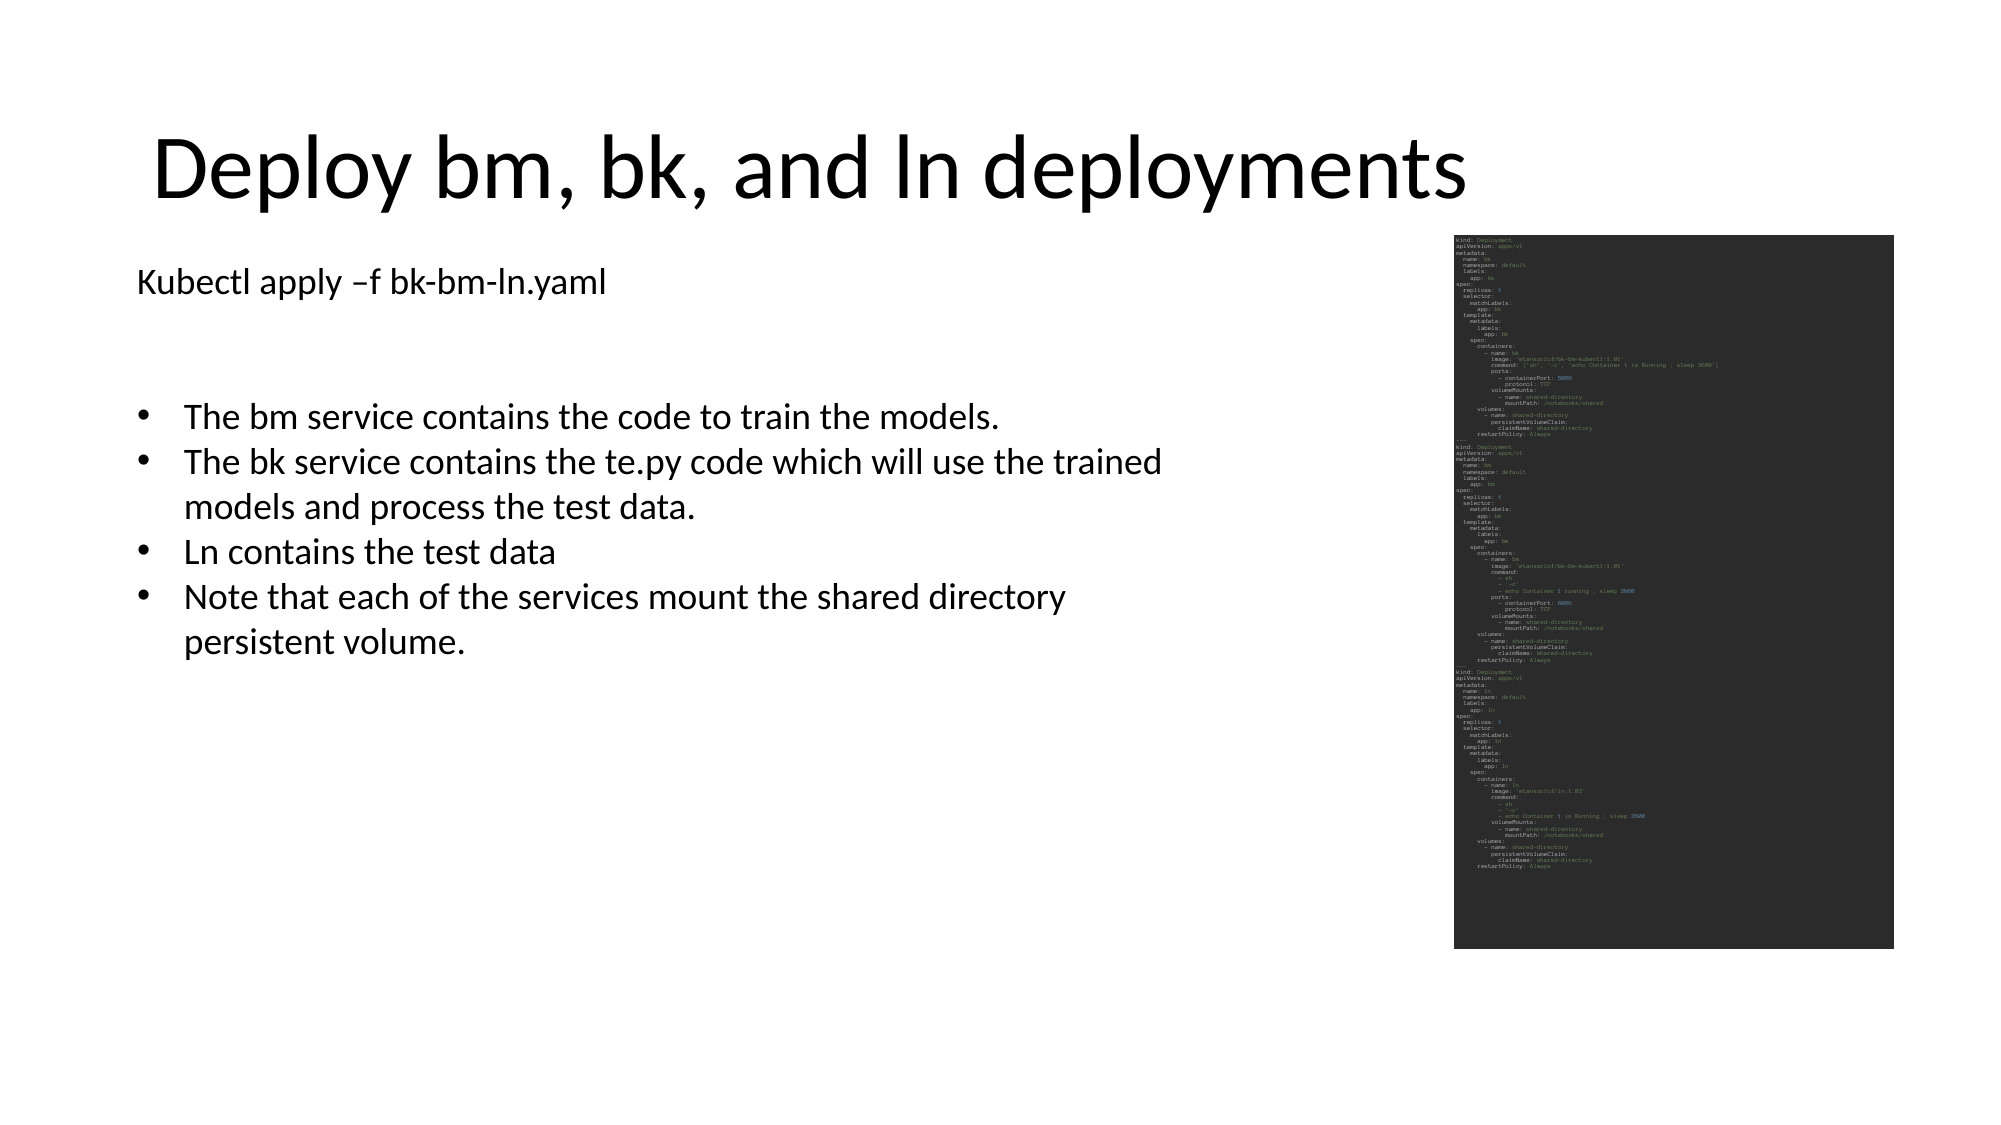

# Deploy bm, bk, and ln deployments
| kind: Deployment apiVersion: apps/v1 metadata:   name: bk   namespace: default   labels:     app: bk spec:   replicas: 1   selector:     matchLabels:       app: bk   template:     metadata:       labels:         app: bk     spec:       containers:         - name: bk           image: 'etansoclof/bk-bm-kubectl:1.01'           command: ['sh', '-c', 'echo Container 1 is Running ; sleep 3600']           ports:             - containerPort: 5000               protocol: TCP           volumeMounts:             - name: shared-directory               mountPath: /notebooks/shared       volumes:         - name: shared-directory           persistentVolumeClaim:             claimName: shared-directory       restartPolicy: Always --- kind: Deployment apiVersion: apps/v1 metadata:   name: bm   namespace: default   labels:     app: bm spec:   replicas: 1   selector:     matchLabels:       app: bm   template:     metadata:       labels:         app: bm     spec:       containers:         - name: bm           image: 'etansoclof/bk-bm-kubectl:1.01'           command:             - sh             - '-c'             - echo Container 1 running ; sleep 3600           ports:             - containerPort: 6006               protocol: TCP           volumeMounts:             - name: shared-directory               mountPath: /notebooks/shared       volumes:         - name: shared-directory           persistentVolumeClaim:             claimName: shared-directory       restartPolicy: Always --- kind: Deployment apiVersion: apps/v1 metadata:   name: ln   namespace: default   labels:     app: ln spec:   replicas: 1   selector:     matchLabels:       app: ln   template:     metadata:       labels:         app: ln     spec:       containers:         - name: ln           image: 'etansoclof/ln:1.03'           command:             - sh             - '-c'             - echo Container 1 is Running ; sleep 3600           volumeMounts:             - name: shared-directory               mountPath: /notebooks/shared       volumes:         - name: shared-directory           persistentVolumeClaim:             claimName: shared-directory       restartPolicy: Always |
| --- |

Kubectl apply –f bk-bm-ln.yaml

The bm service contains the code to train the models.
The bk service contains the te.py code which will use the trained models and process the test data.
Ln contains the test data
Note that each of the services mount the shared directory persistent volume.